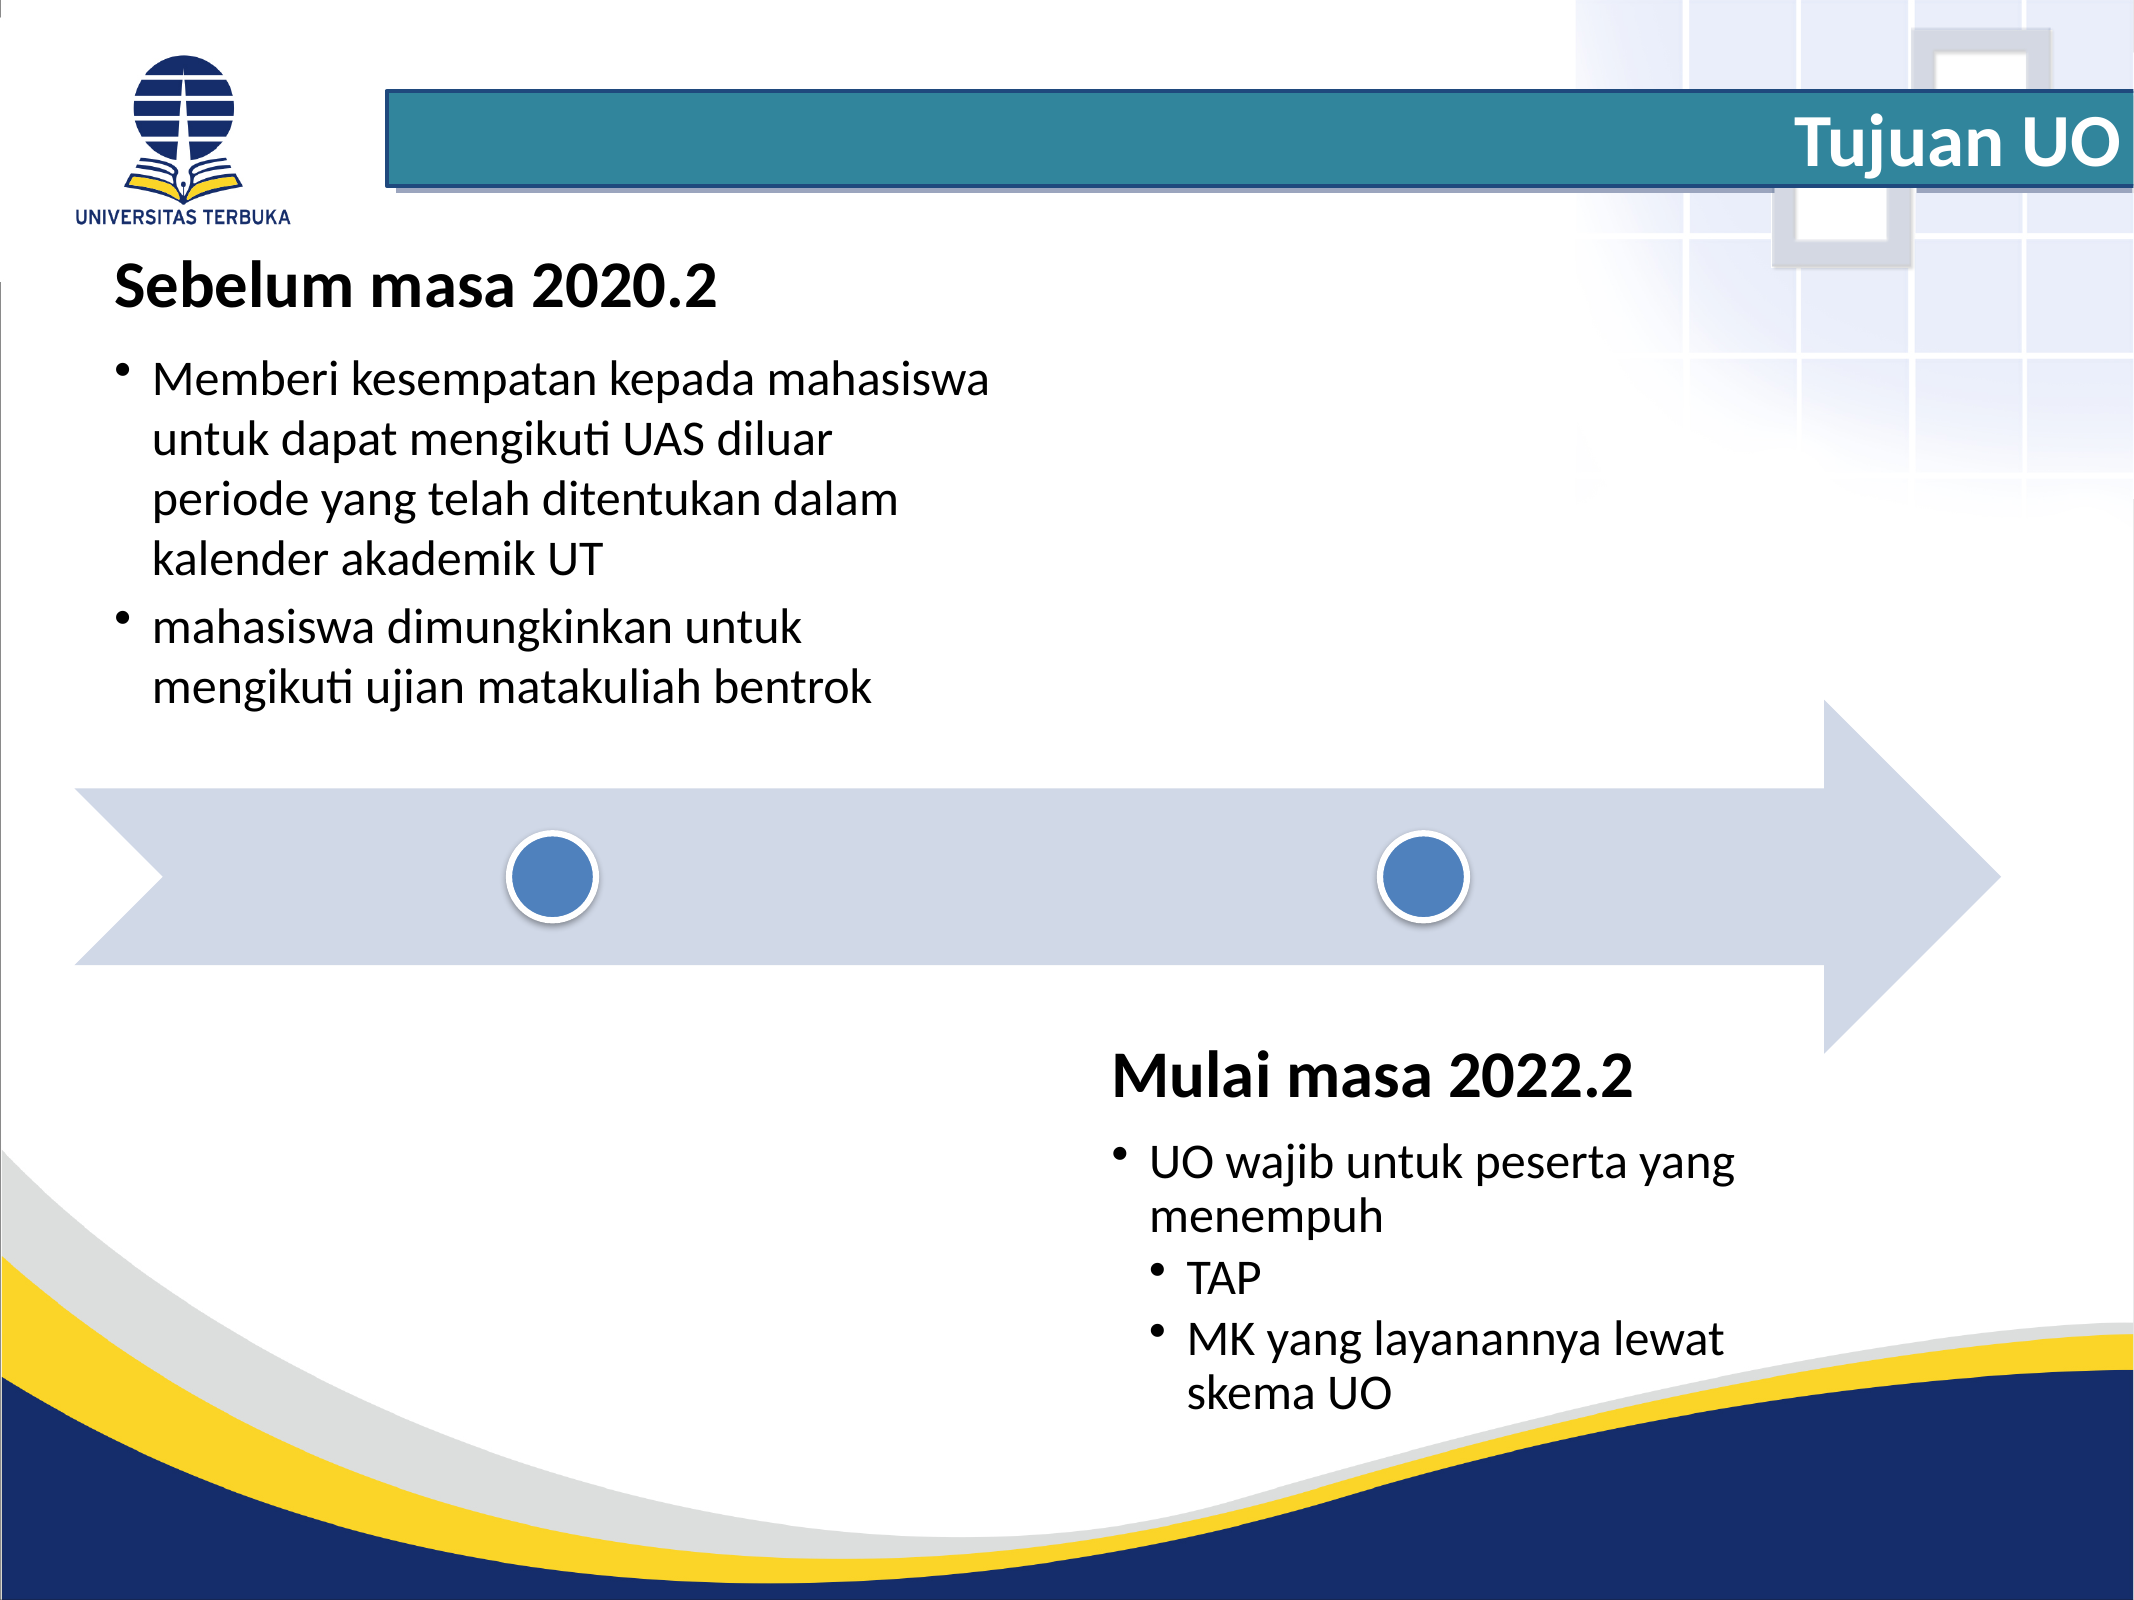

Tujuan UO
Sebelum masa 2020.2
Memberi kesempatan kepada mahasiswa untuk dapat mengikuti UAS diluar periode yang telah ditentukan dalam kalender akademik UT
mahasiswa dimungkinkan untuk mengikuti ujian matakuliah bentrok
Mulai masa 2022.2
UO wajib untuk peserta yang menempuh
TAP
MK yang layanannya lewat skema UO